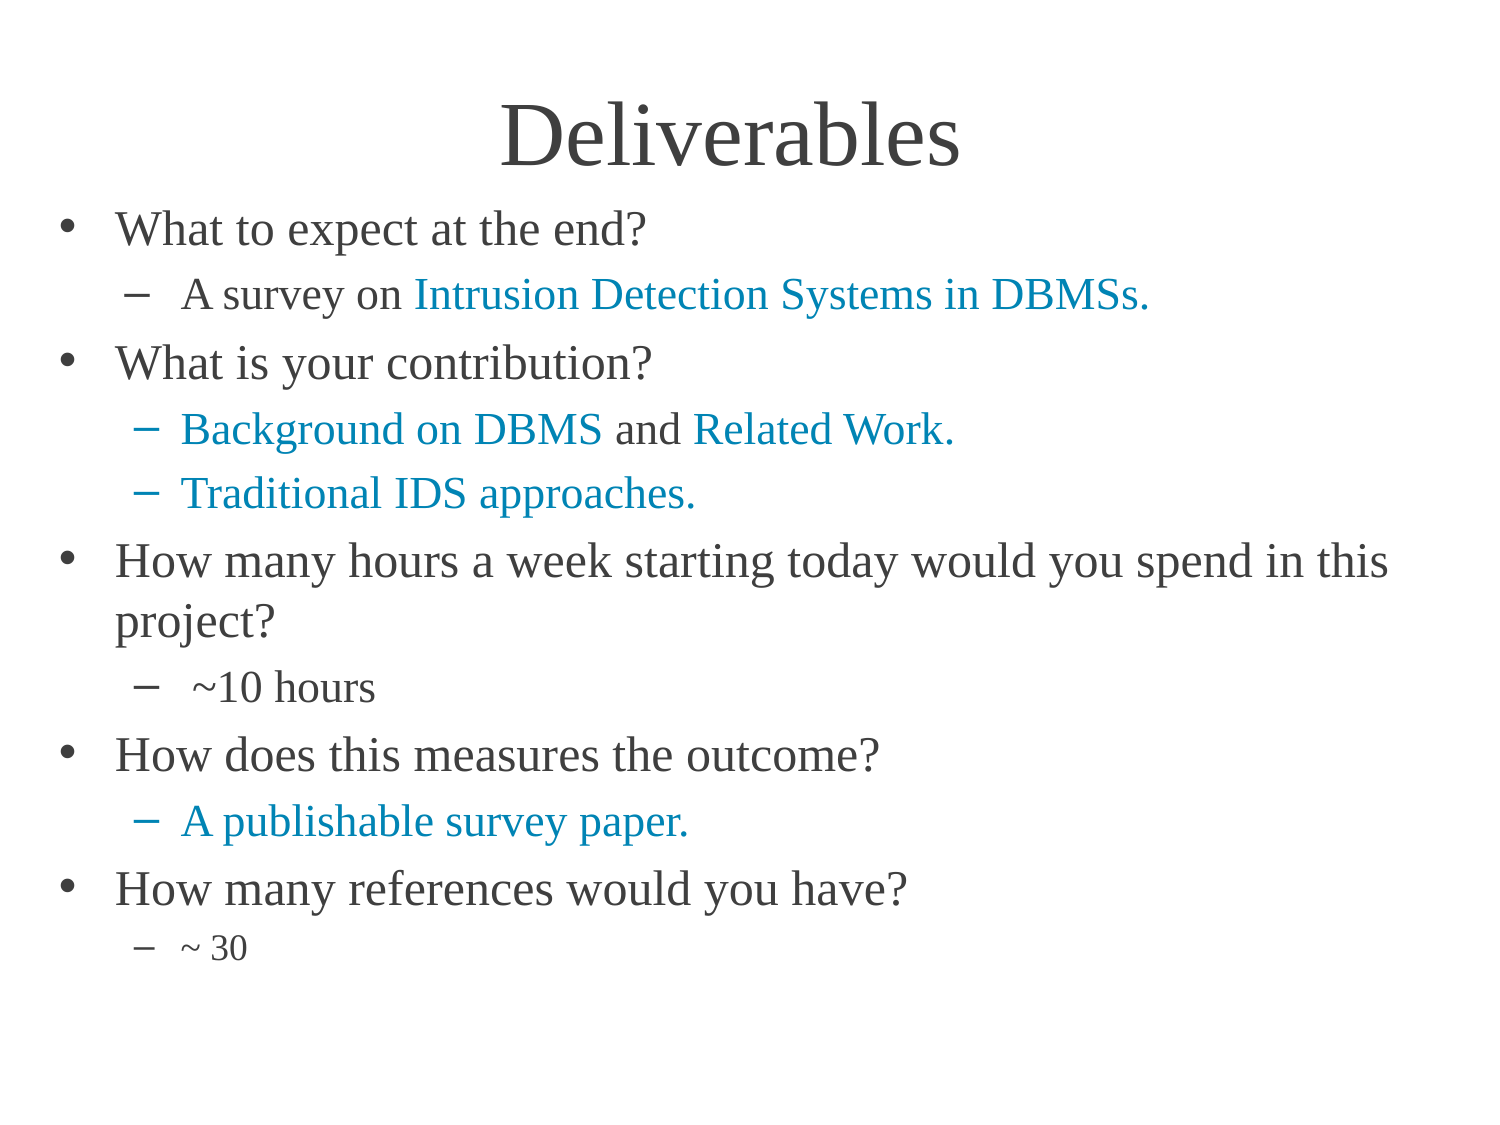

# Deliverables
What to expect at the end?
A survey on Intrusion Detection Systems in DBMSs.
What is your contribution?
Background on DBMS and Related Work.
Traditional IDS approaches.
How many hours a week starting today would you spend in this project?
 ~10 hours
How does this measures the outcome?
A publishable survey paper.
How many references would you have?
~ 30